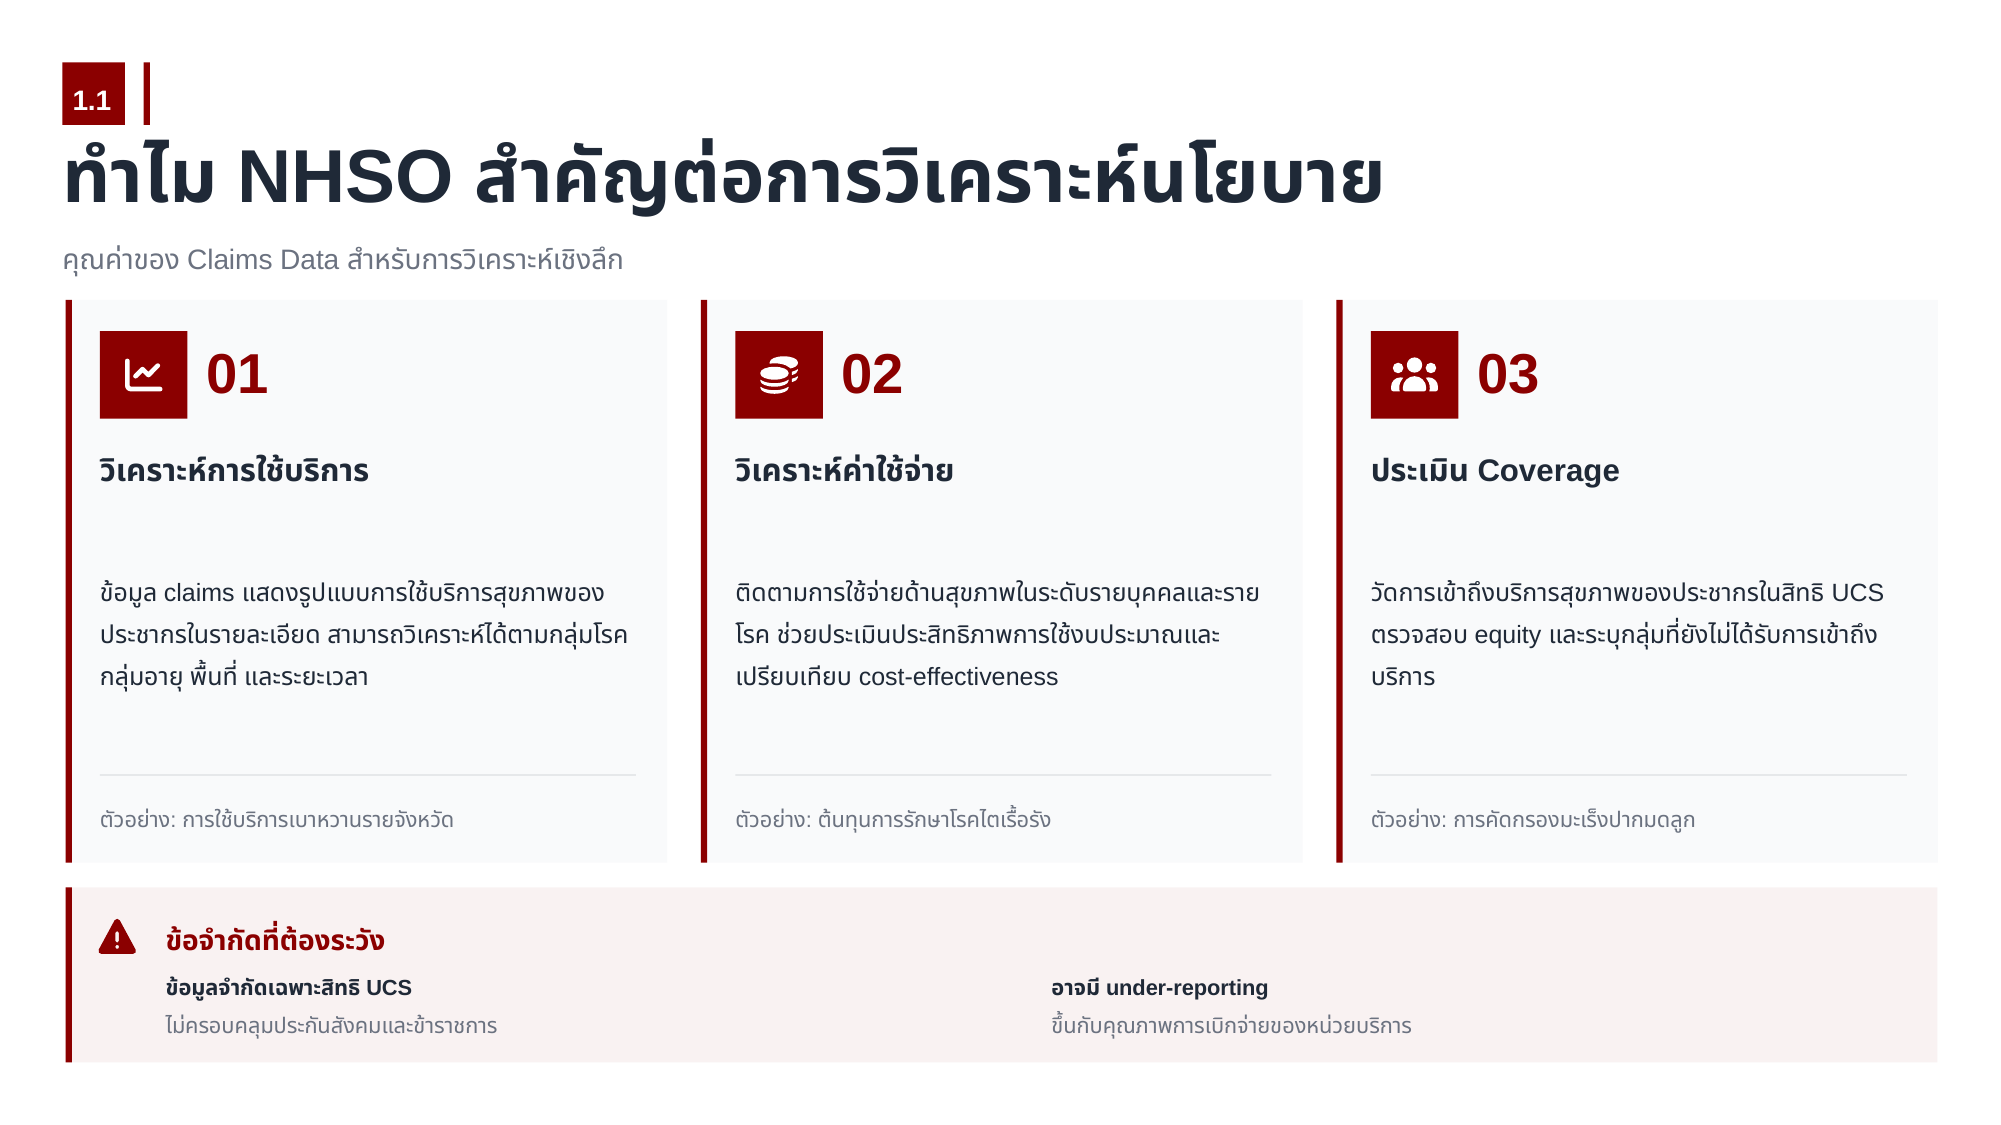

1.1
ทำไม NHSO สำคัญต่อการวิเคราะห์นโยบาย
คุณค่าของ Claims Data สำหรับการวิเคราะห์เชิงลึก

01
02
03

วิเคราะห์การใช้บริการ
วิเคราะห์ค่าใช้จ่าย
ประเมิน Coverage
ข้อมูล claims แสดงรูปแบบการใช้บริการสุขภาพของประชากรในรายละเอียด สามารถวิเคราะห์ได้ตามกลุ่มโรค กลุ่มอายุ พื้นที่ และระยะเวลา
ติดตามการใช้จ่ายด้านสุขภาพในระดับรายบุคคลและรายโรค ช่วยประเมินประสิทธิภาพการใช้งบประมาณและเปรียบเทียบ cost-effectiveness
วัดการเข้าถึงบริการสุขภาพของประชากรในสิทธิ UCS ตรวจสอบ equity และระบุกลุ่มที่ยังไม่ได้รับการเข้าถึงบริการ

ตัวอย่าง: การใช้บริการเบาหวานรายจังหวัด
ตัวอย่าง: ต้นทุนการรักษาโรคไตเรื้อรัง
ตัวอย่าง: การคัดกรองมะเร็งปากมดลูก

ข้อจำกัดที่ต้องระวัง

ข้อมูลจำกัดเฉพาะสิทธิ UCS
อาจมี under-reporting
ไม่ครอบคลุมประกันสังคมและข้าราชการ
ขึ้นกับคุณภาพการเบิกจ่ายของหน่วยบริการ